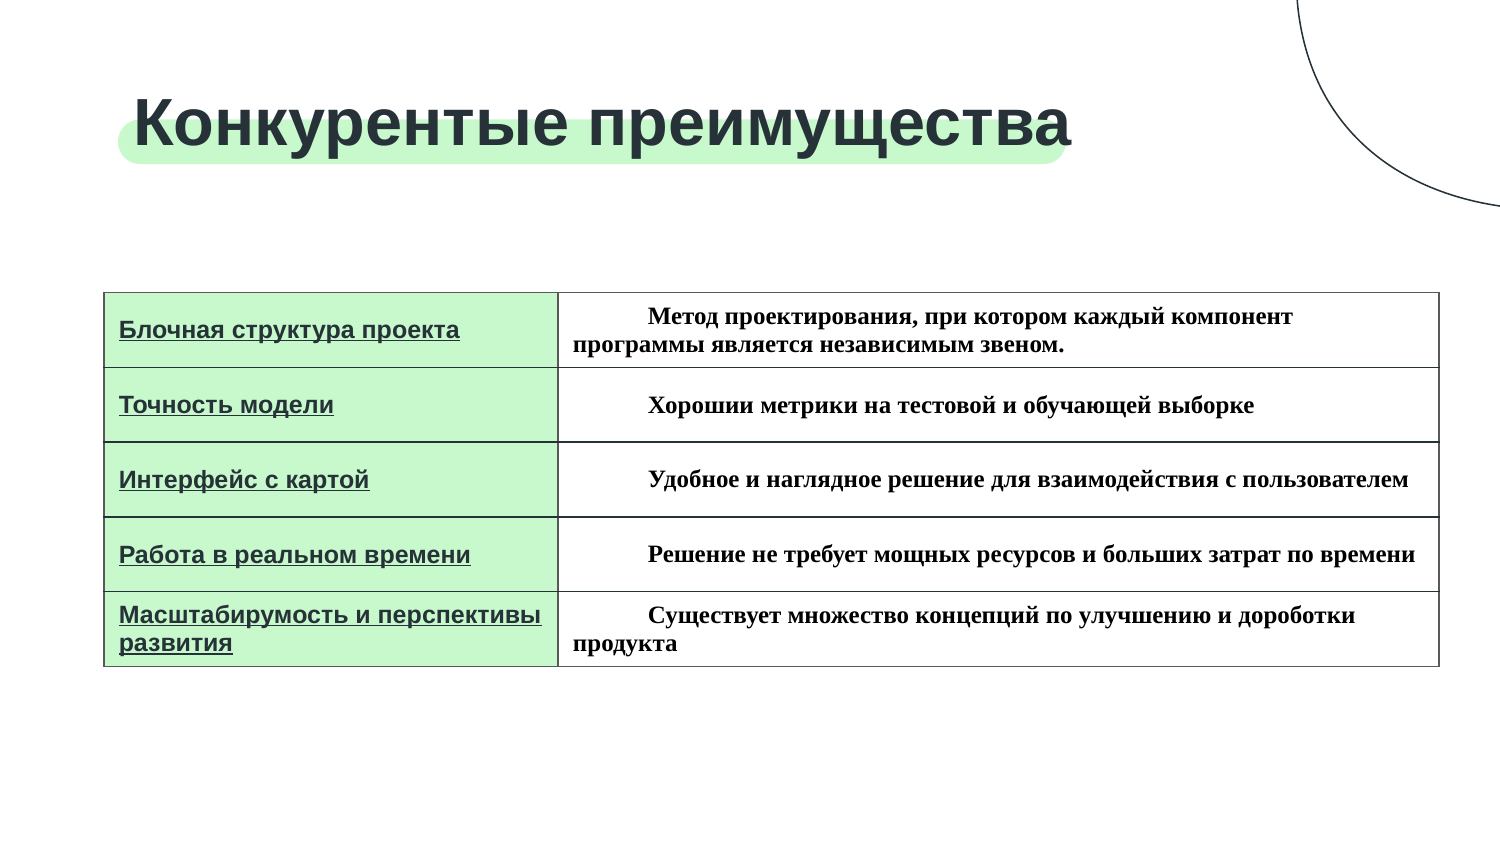

# Конкурентые преимущества
| Блочная структура проекта | Метод проектирования, при котором каждый компонент программы является независимым звеном. |
| --- | --- |
| Точность модели | Хорошии метрики на тестовой и обучающей выборке |
| Интерфейс с картой | Удобное и наглядное решение для взаимодействия с пользователем |
| Работа в реальном времени | Решение не требует мощных ресурсов и больших затрат по времени |
| Масштабирумость и перспективы развития | Существует множество концепций по улучшению и дороботки продукта |